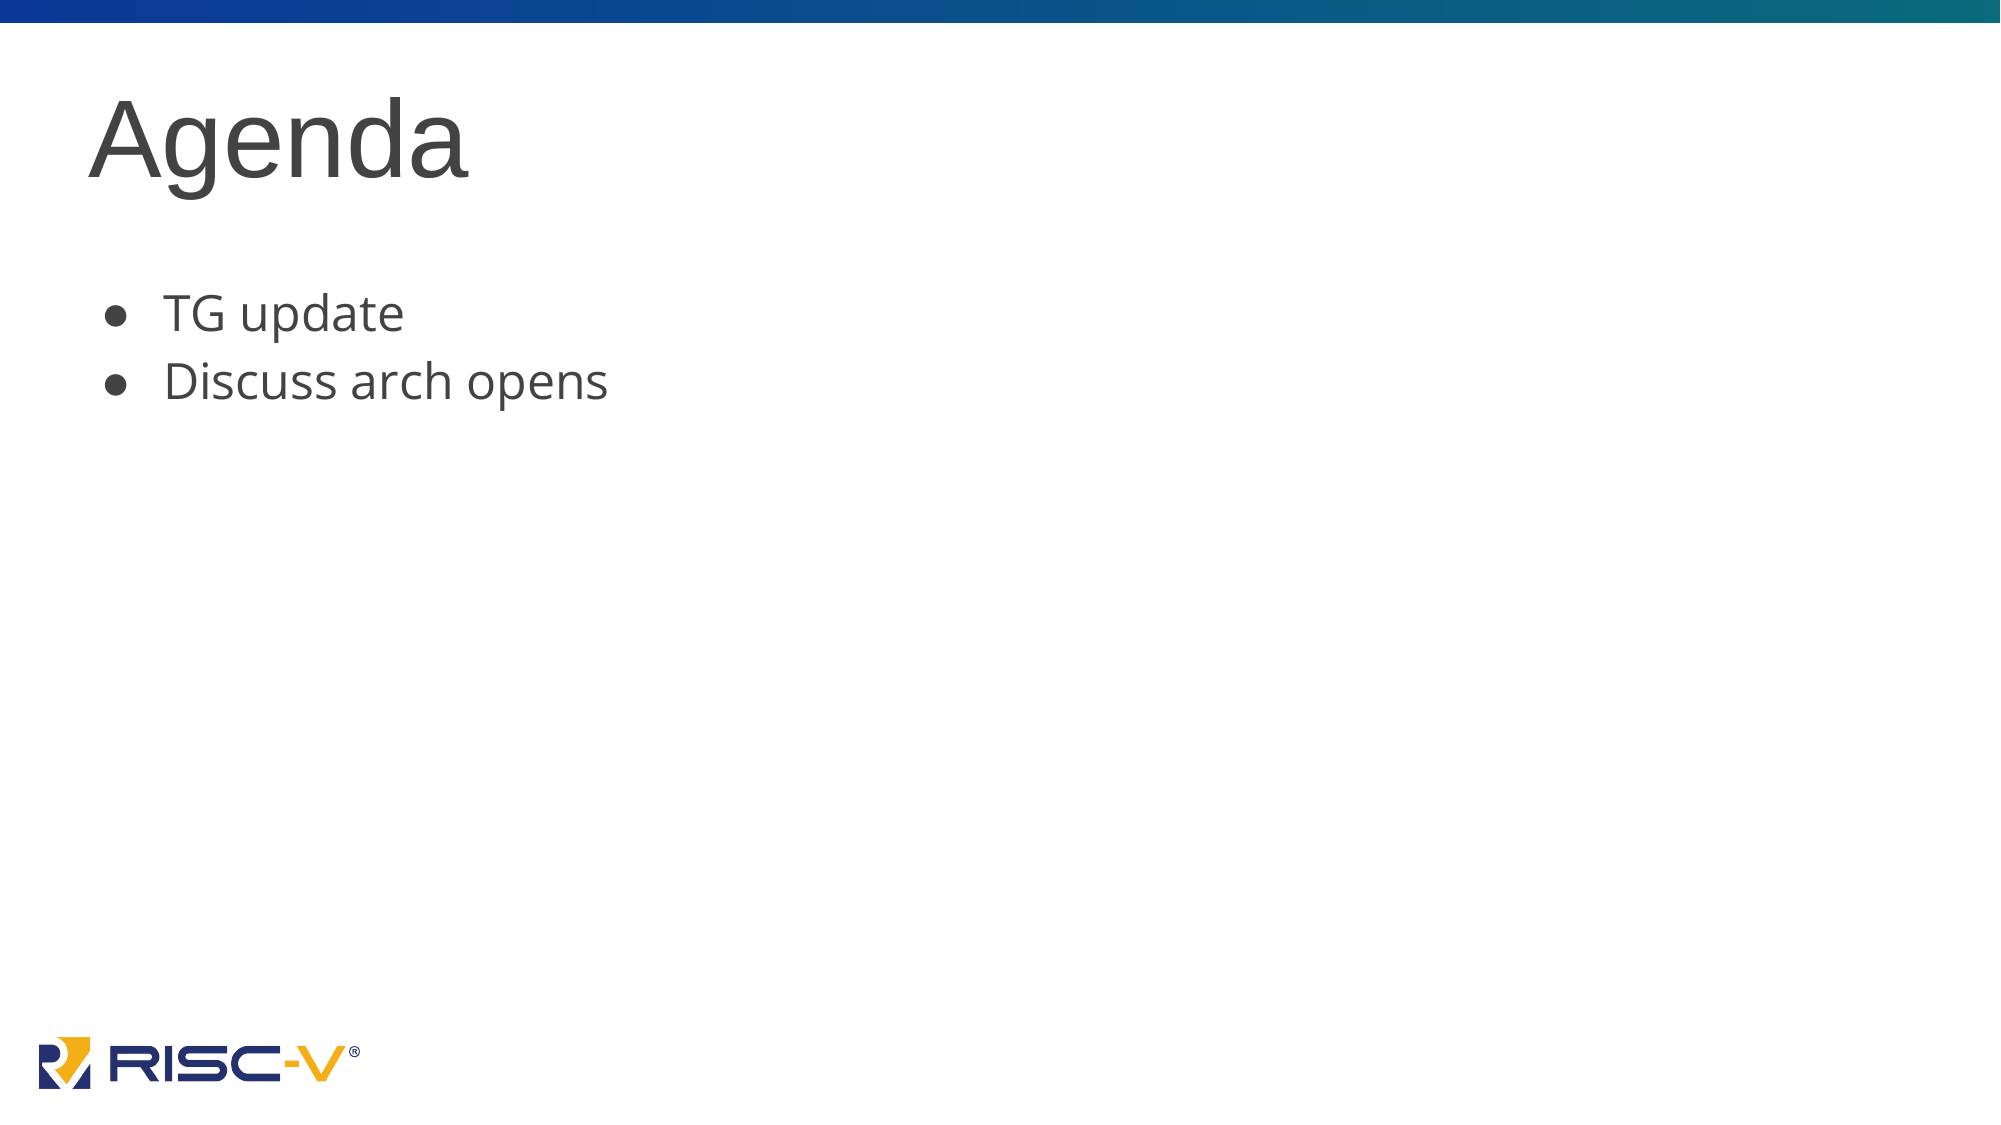

# Agenda
TG update
Discuss arch opens